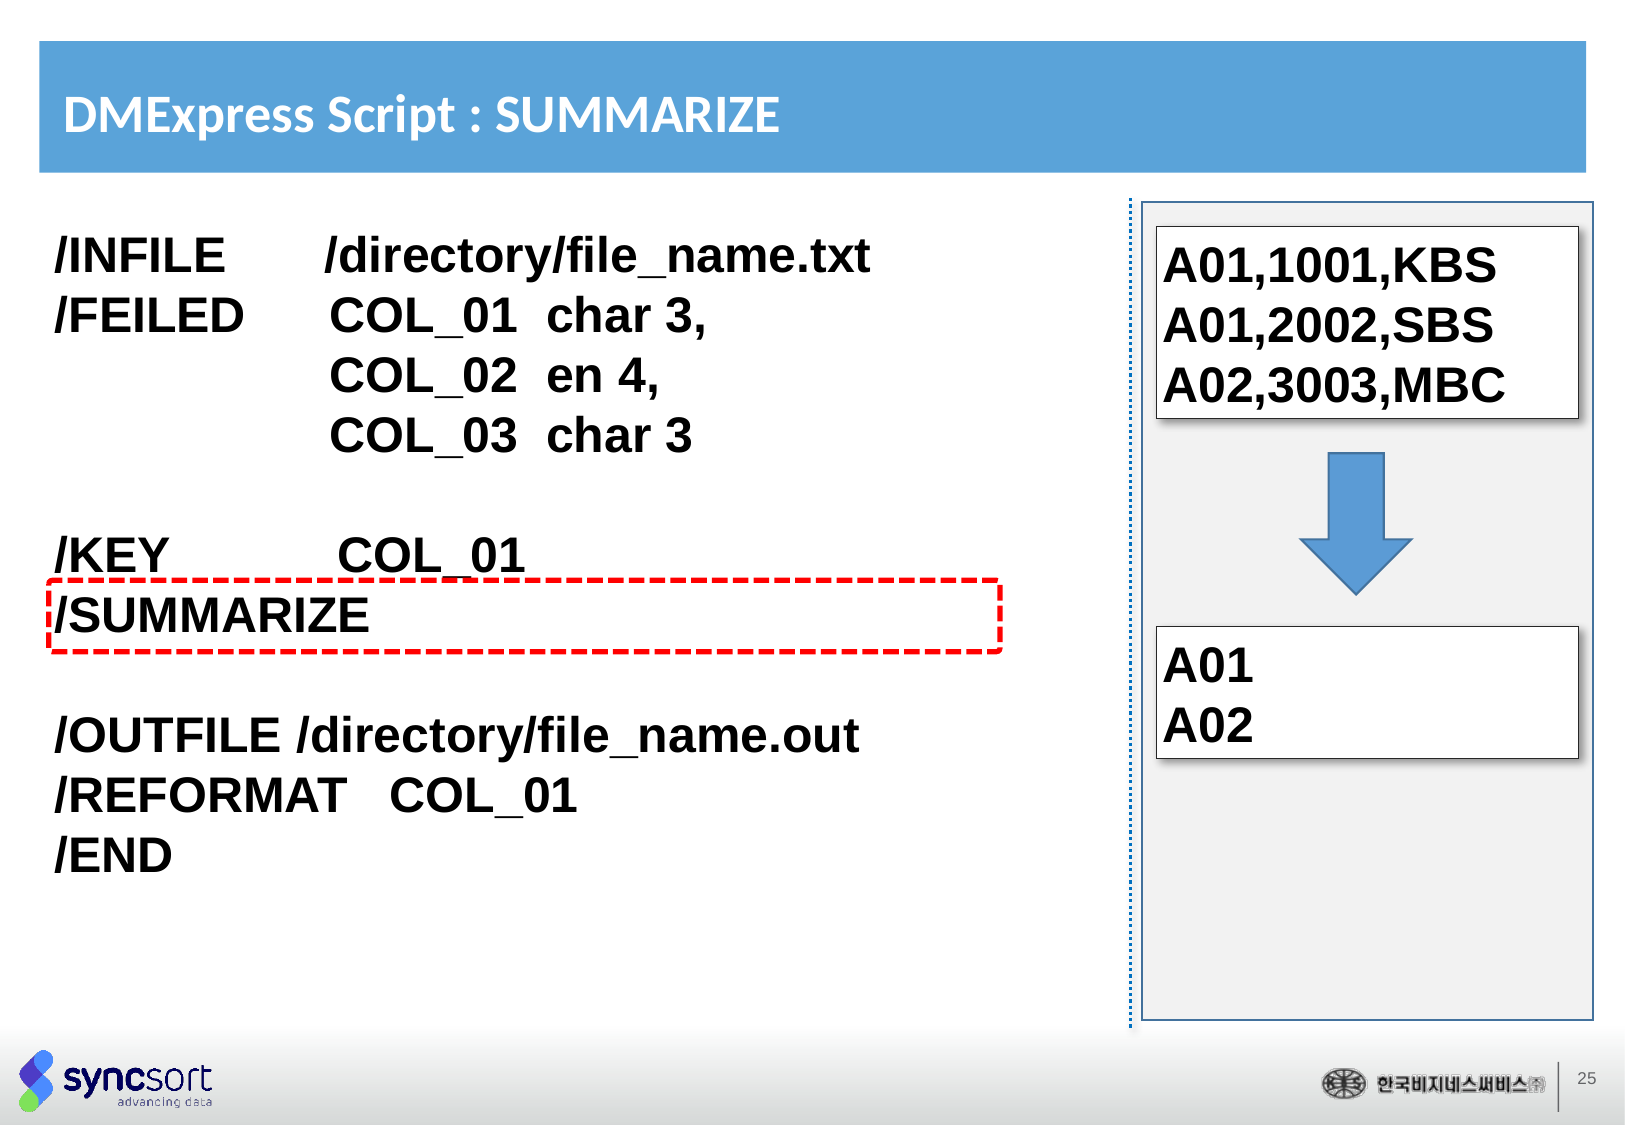

# DMExpress Script : SUMMARIZE

/INFILE       /directory/file_name.txt
/FEILED      COL_01  char 3,
/FEILED      COL_02  en 4,
/FEILED      COL_03  char 3

/KEY            COL_01
/SUMMARIZE

/OUTFILE /directory/file_name.out
/REFORMAT   COL_01
/END
A01,1001,KBS
A01,2002,SBS
A02,3003,MBC

A01
A02